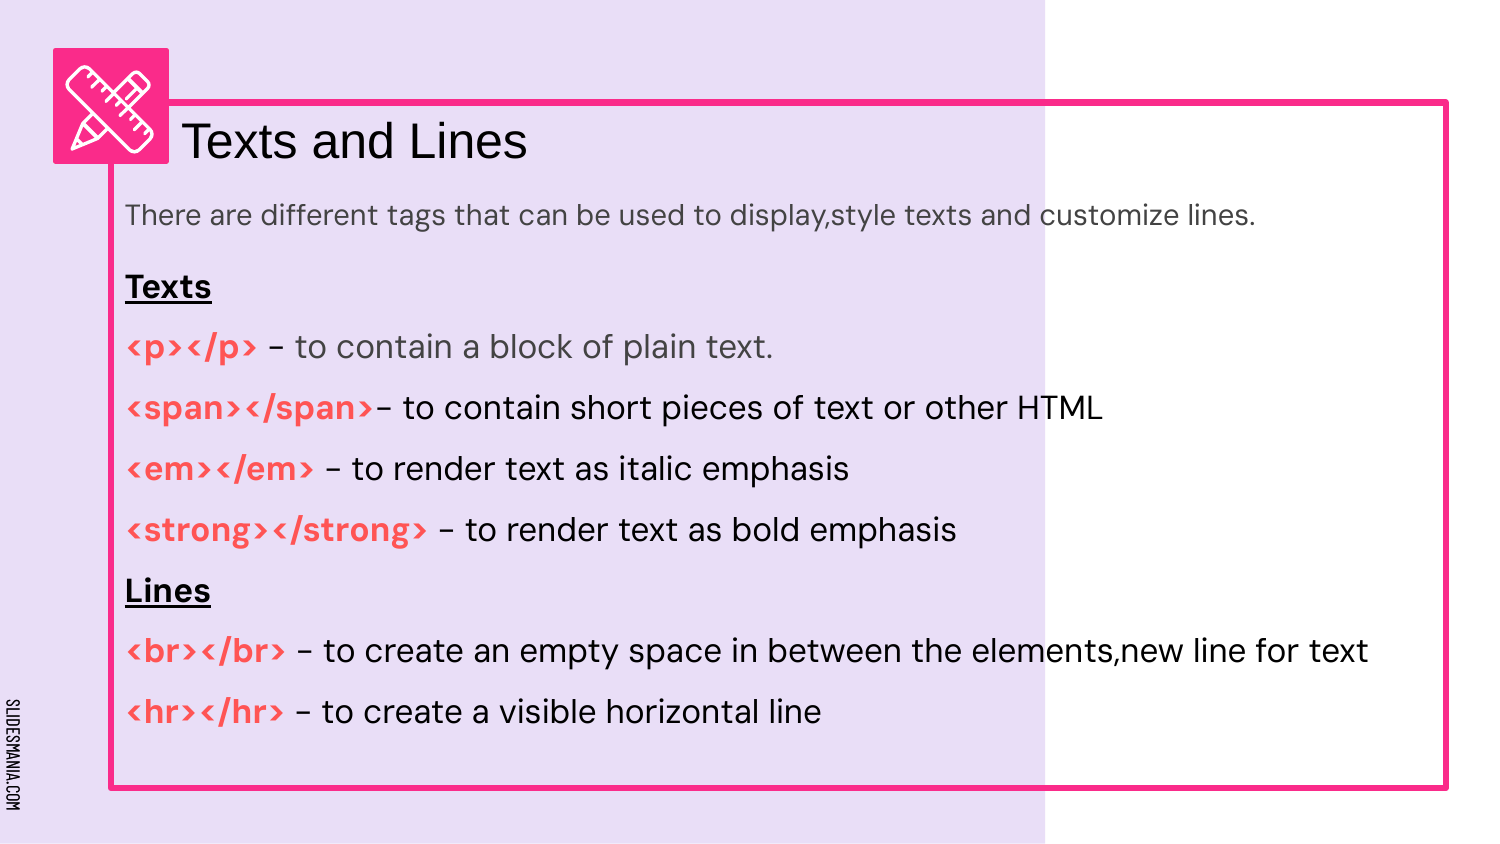

# Texts and Lines
There are different tags that can be used to display,style texts and customize lines.
Texts
<p></p> - to contain a block of plain text.
<span></span>- to contain short pieces of text or other HTML
<em></em> - to render text as italic emphasis
<strong></strong> - to render text as bold emphasis
Lines
<br></br> - to create an empty space in between the elements,new line for text
<hr></hr> - to create a visible horizontal line